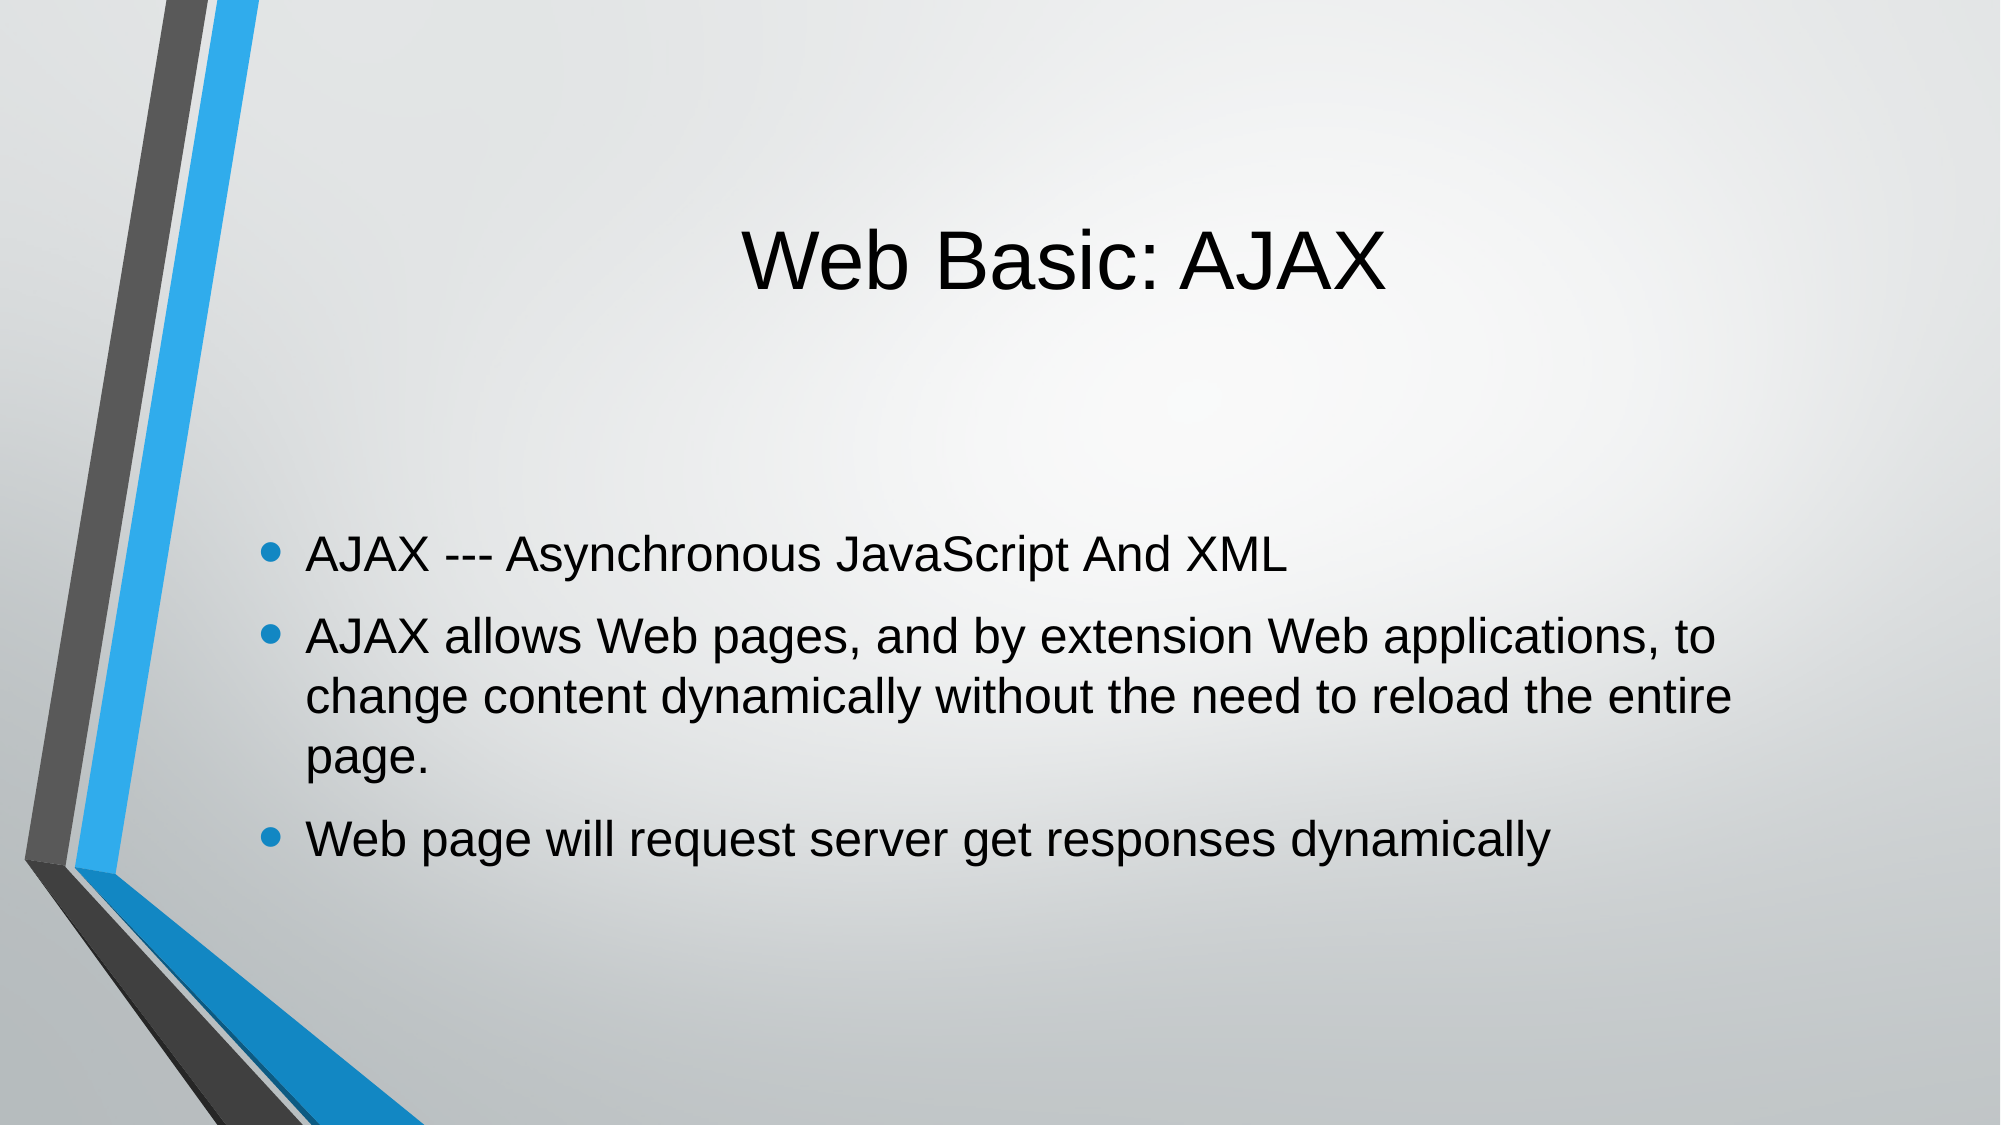

# Web Basic: AJAX
AJAX --- Asynchronous JavaScript And XML
AJAX allows Web pages, and by extension Web applications, to change content dynamically without the need to reload the entire page.
Web page will request server get responses dynamically